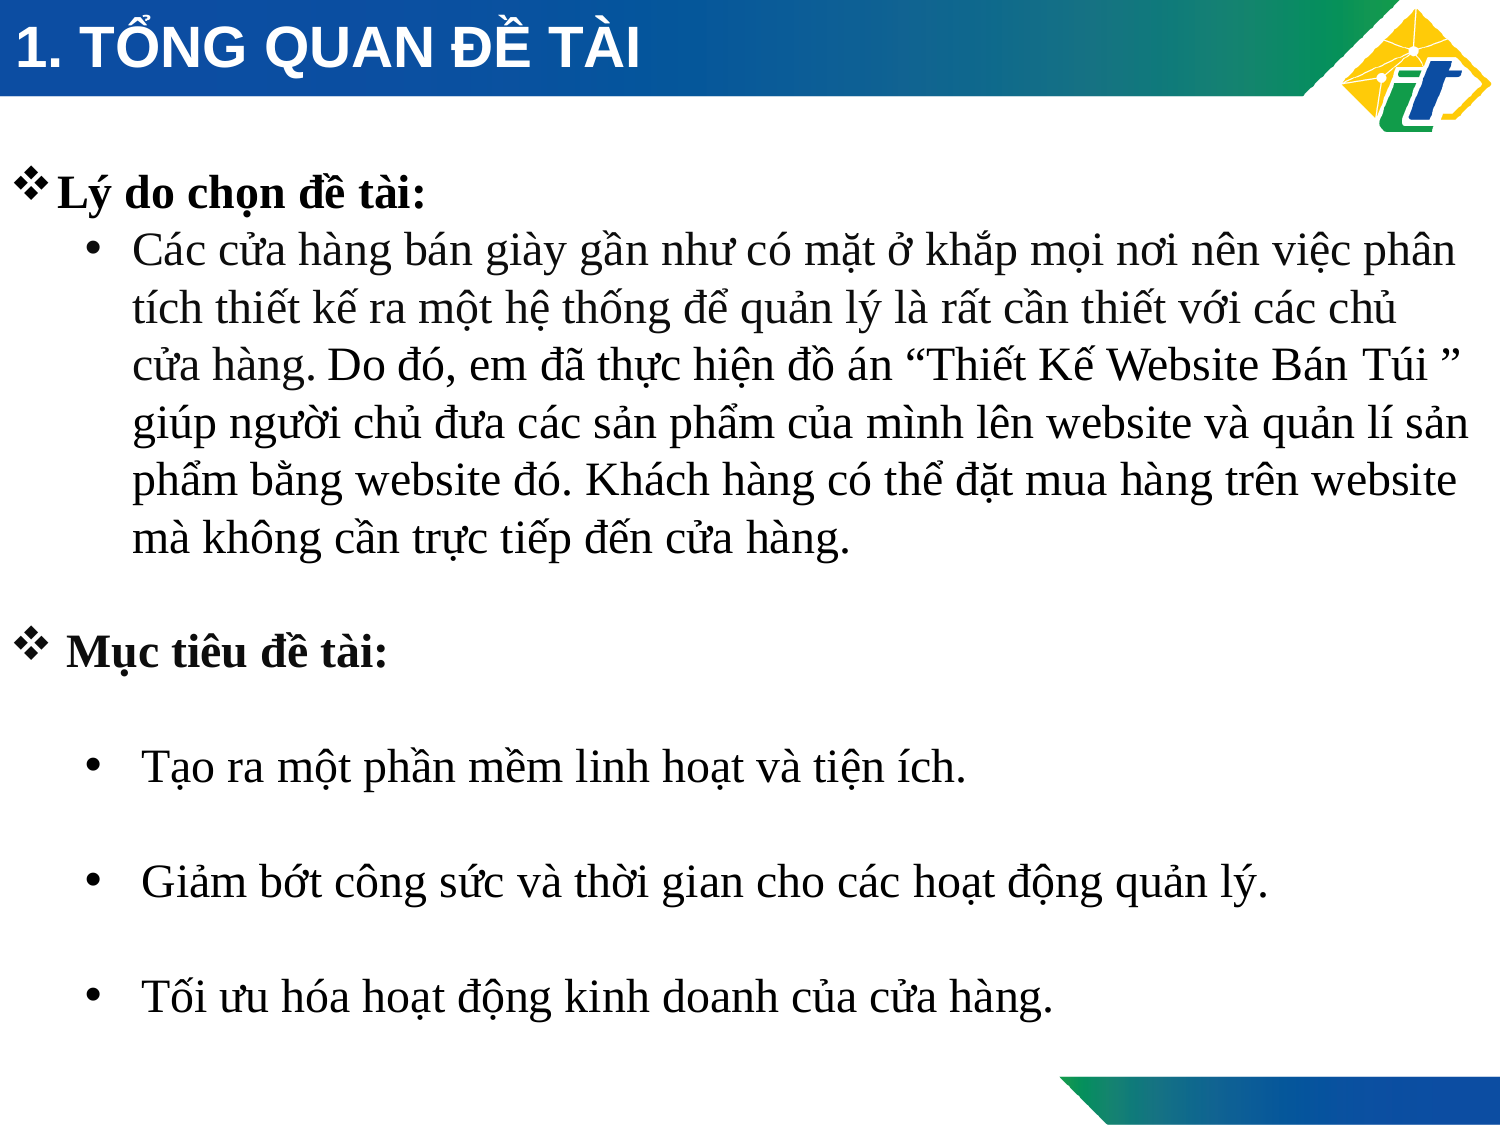

# 1. TỔNG QUAN ĐỀ TÀI
Lý do chọn đề tài:
Các cửa hàng bán giày gần như có mặt ở khắp mọi nơi nên việc phân tích thiết kế ra một hệ thống để quản lý là rất cần thiết với các chủ cửa hàng. Do đó, em đã thực hiện đồ án “Thiết Kế Website Bán Túi ” giúp người chủ đưa các sản phẩm của mình lên website và quản lí sản phẩm bằng website đó. Khách hàng có thể đặt mua hàng trên website mà không cần trực tiếp đến cửa hàng.

Mục tiêu đề tài:
Tạo ra một phần mềm linh hoạt và tiện ích.
Giảm bớt công sức và thời gian cho các hoạt động quản lý.
Tối ưu hóa hoạt động kinh doanh của cửa hàng.

3